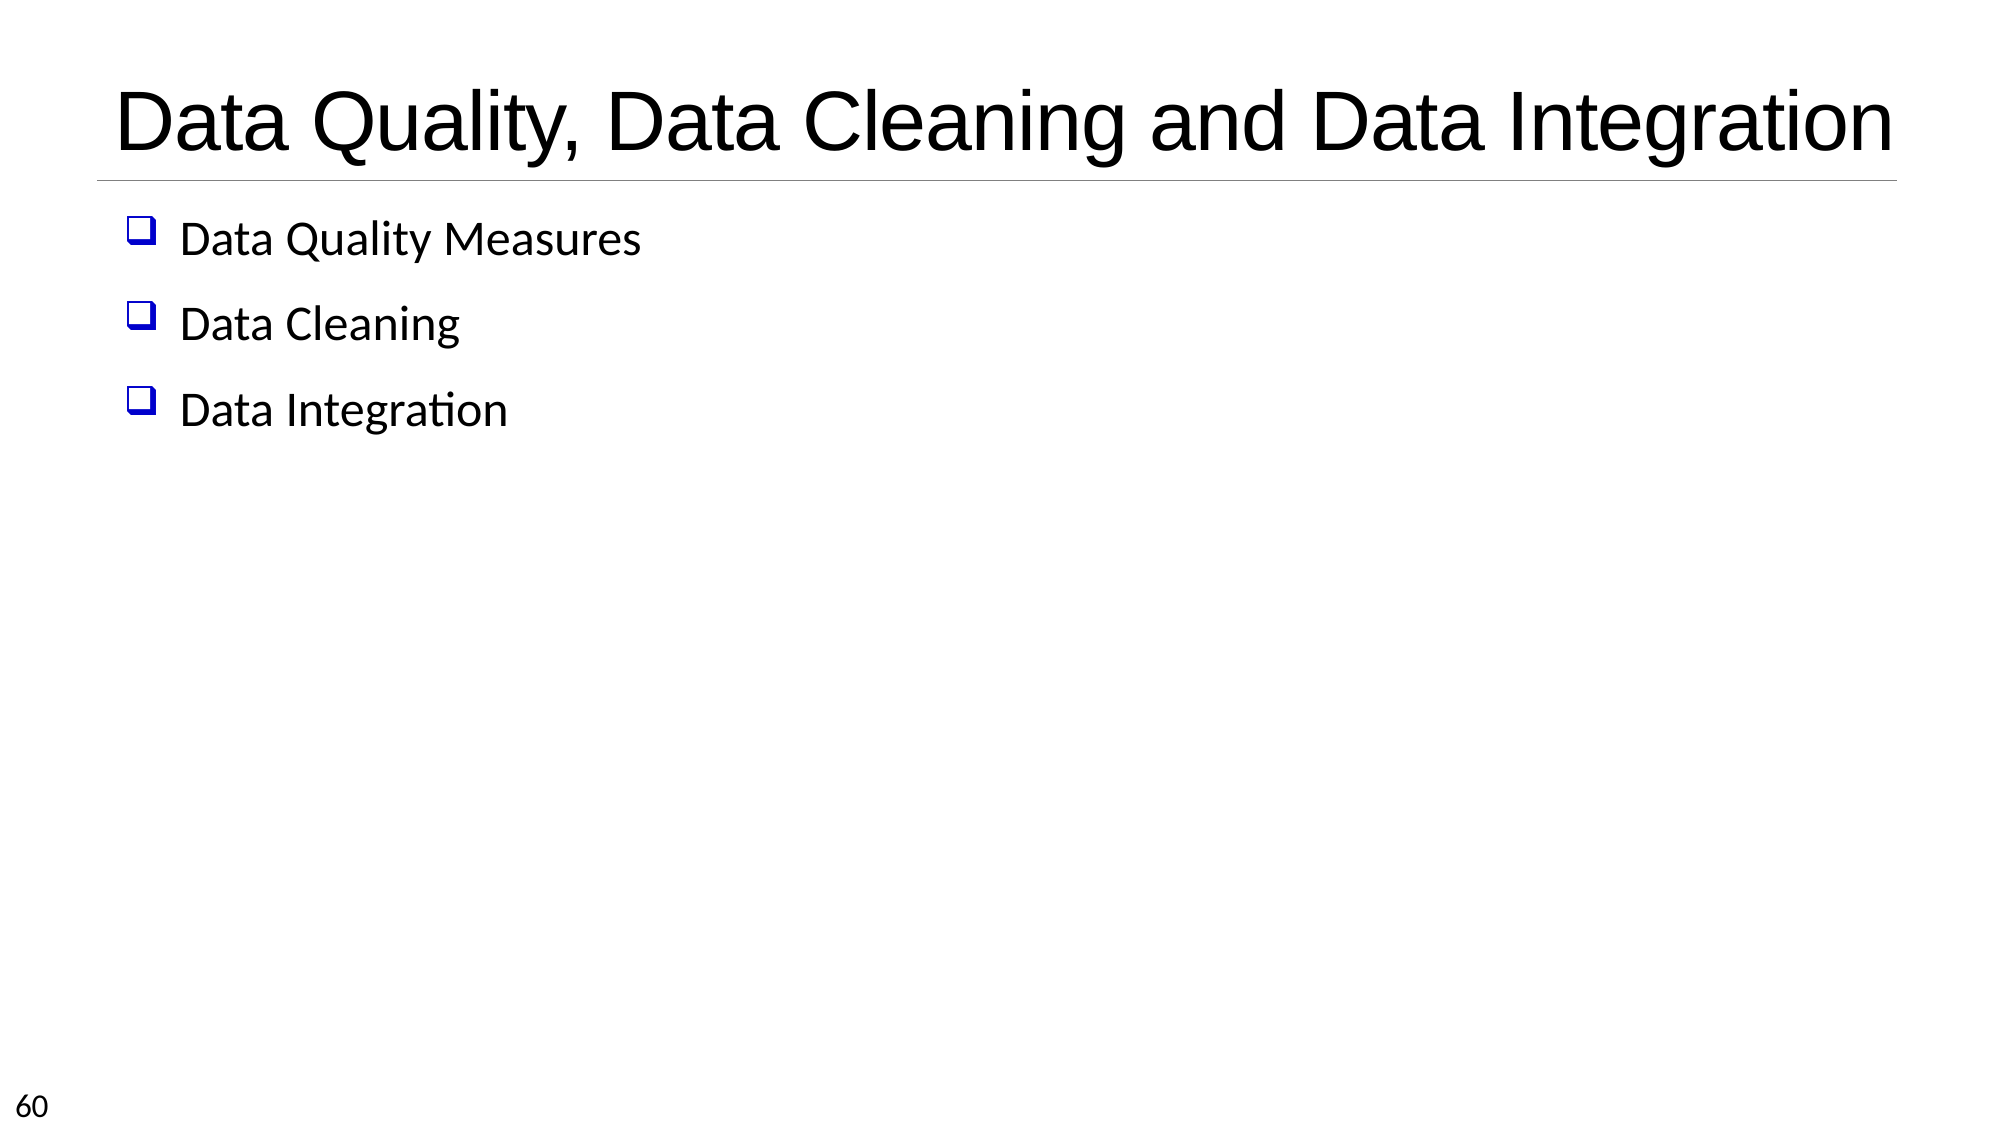

# Data Quality, Data Cleaning and Data Integration
Data Quality Measures
Data Cleaning
Data Integration